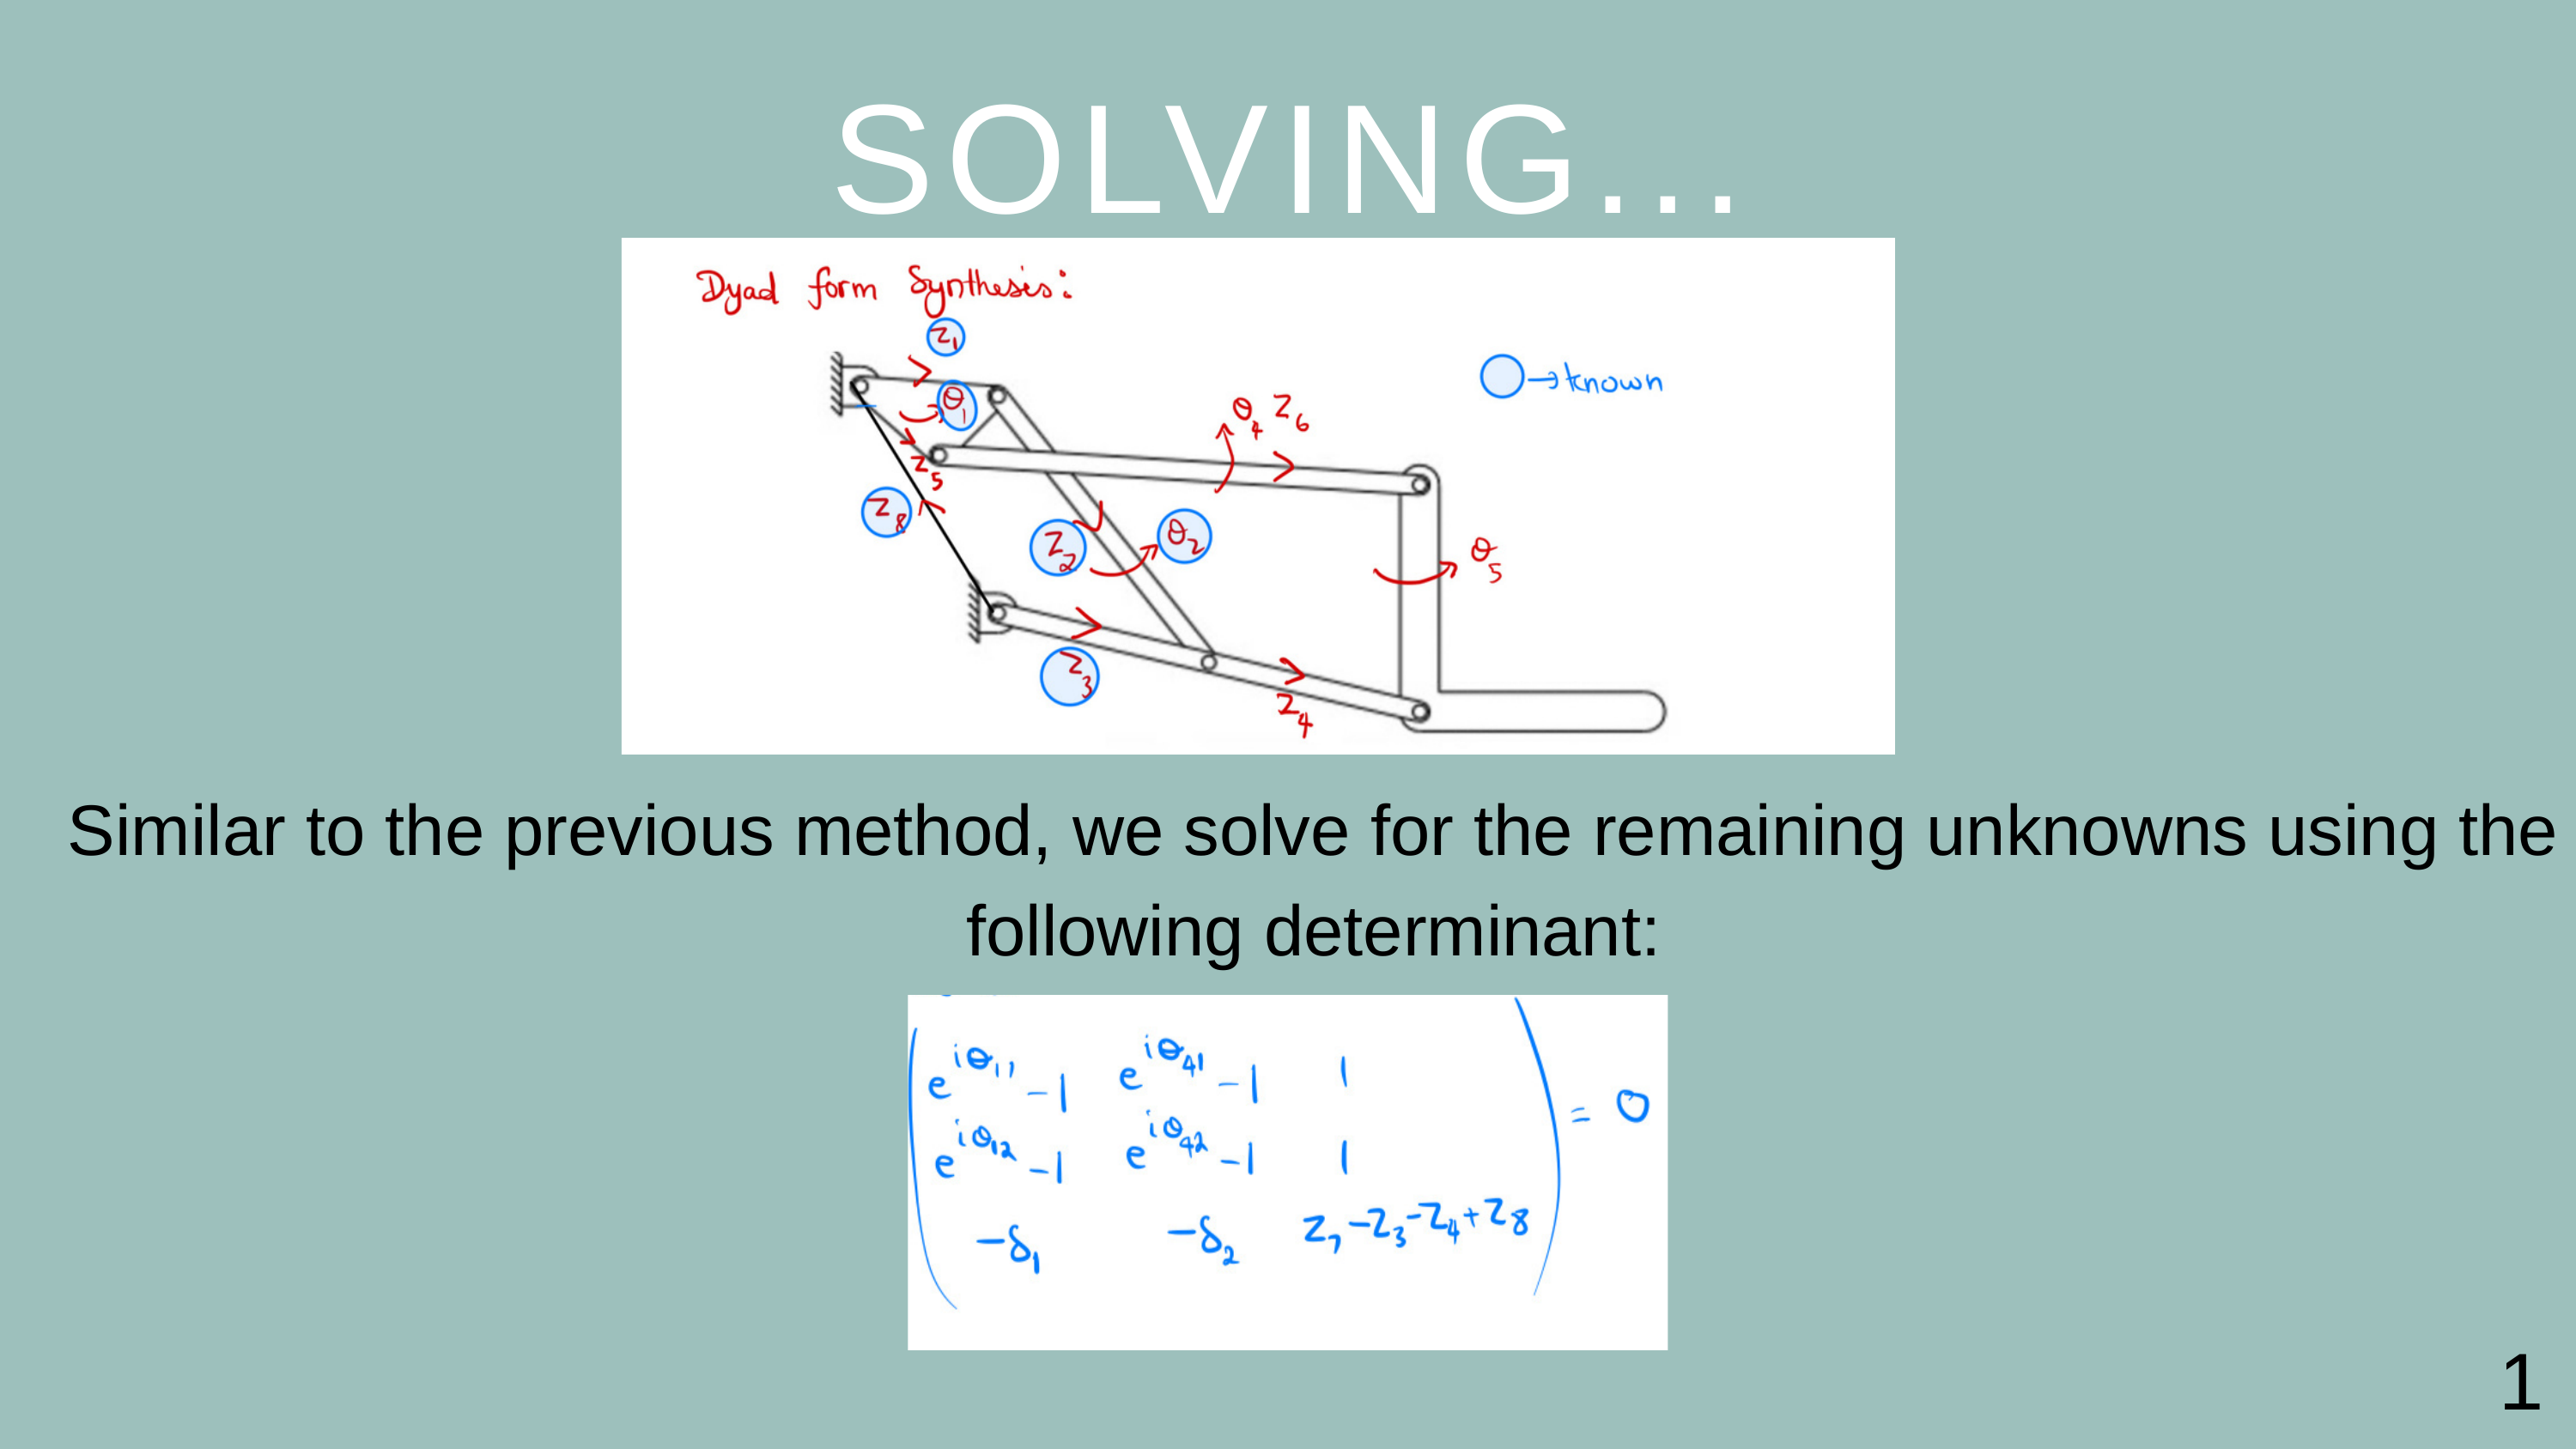

SOLVING...

Similar to the previous method, we solve for the remaining unknowns using the following determinant:

11